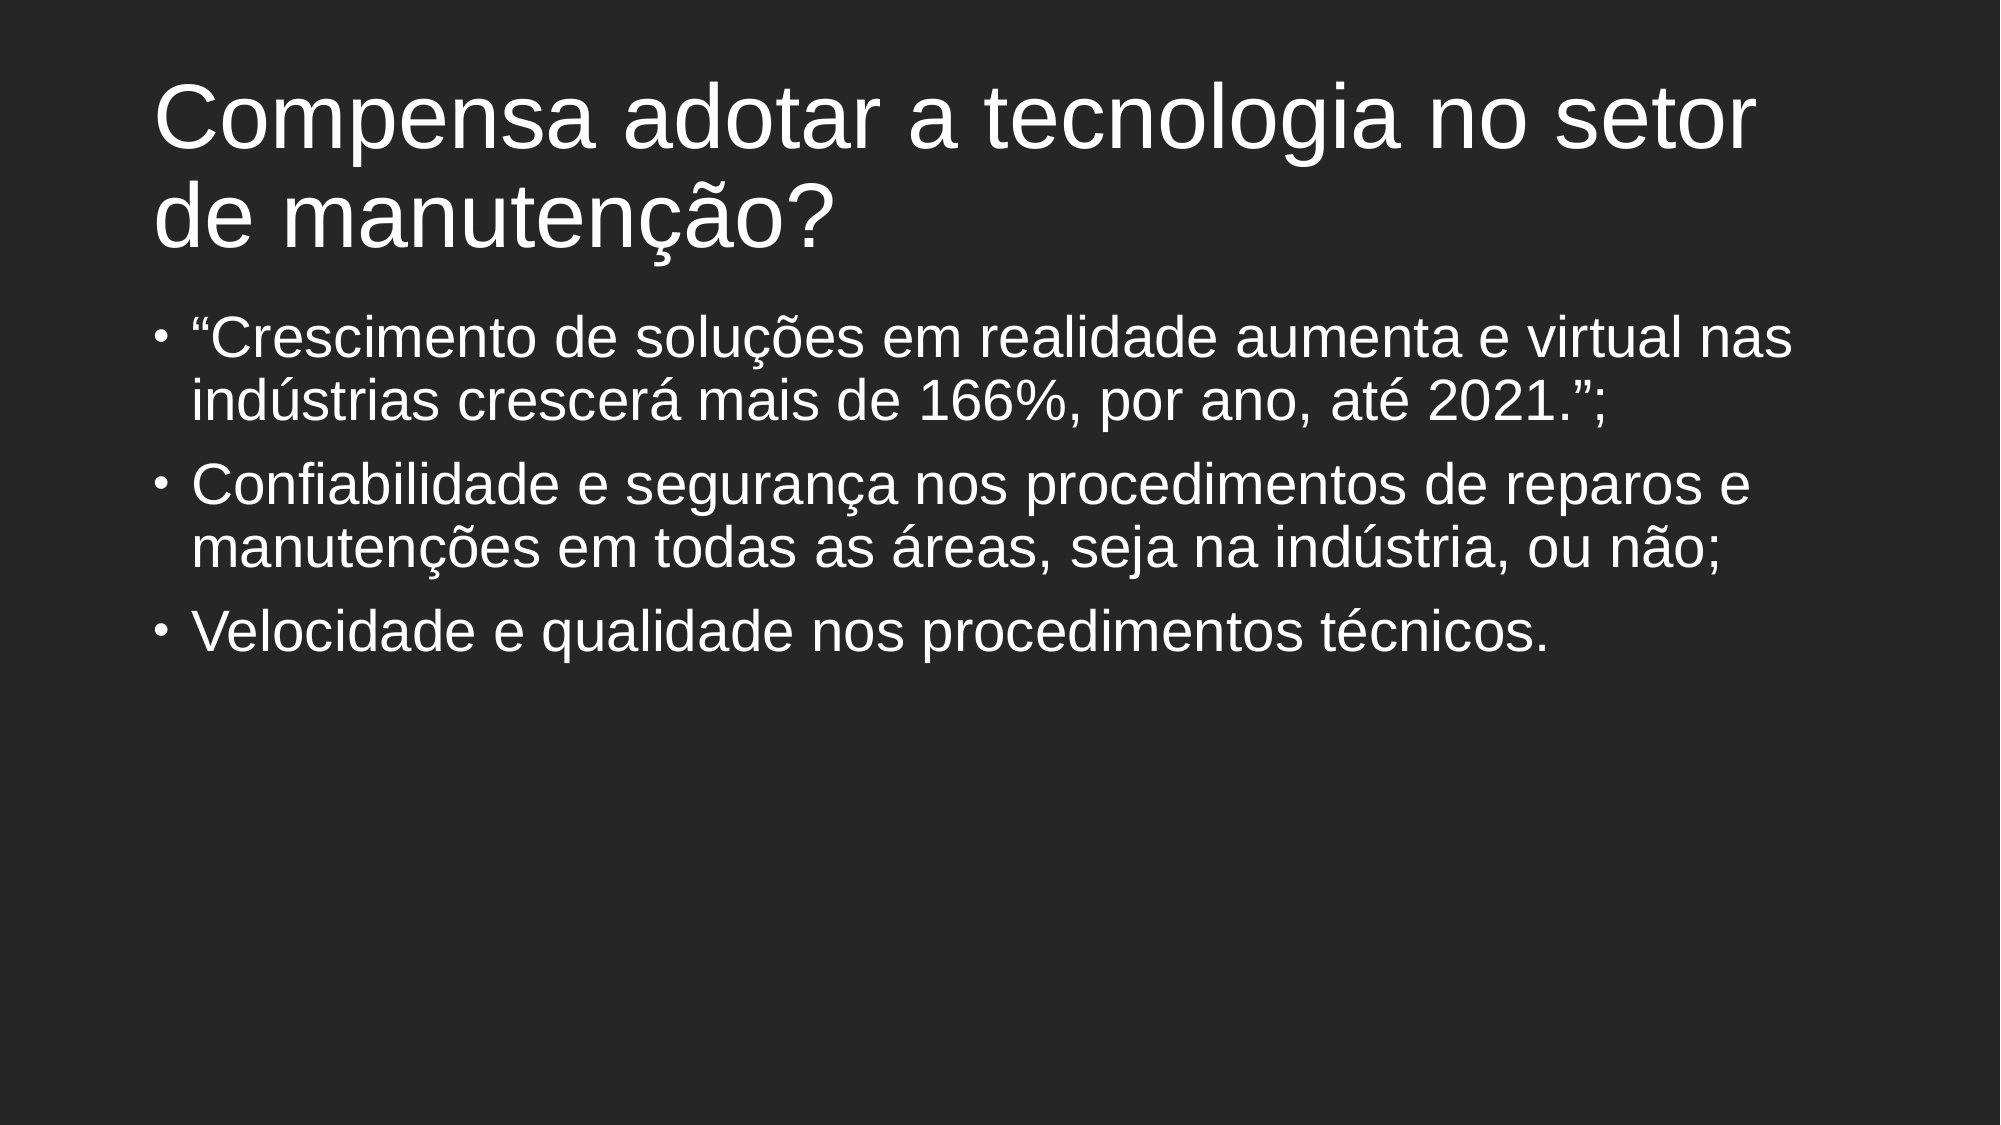

# Compensa adotar a tecnologia no setor de manutenção?
“Crescimento de soluções em realidade aumenta e virtual nas indústrias crescerá mais de 166%, por ano, até 2021.”;
Confiabilidade e segurança nos procedimentos de reparos e manutenções em todas as áreas, seja na indústria, ou não;
Velocidade e qualidade nos procedimentos técnicos.